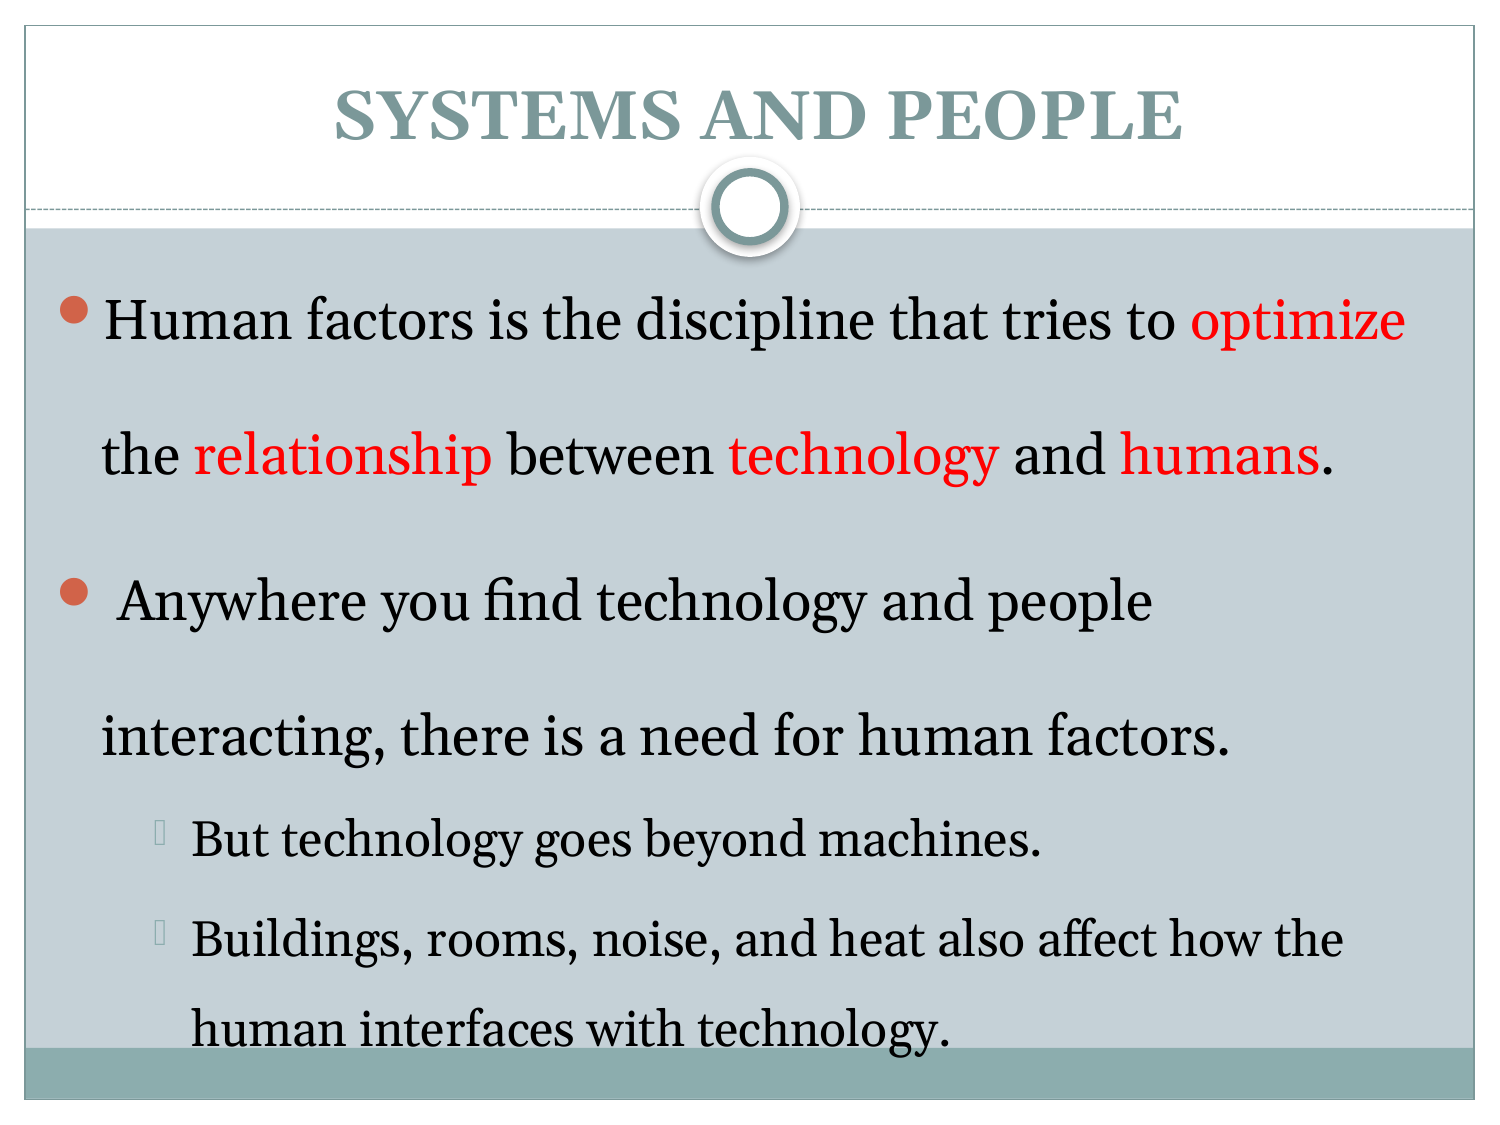

# SYSTEMS AND People
Human factors is the discipline that tries to optimize the relationship between technology and humans.
 Anywhere you find technology and people interacting, there is a need for human factors.
But technology goes beyond machines.
Buildings, rooms, noise, and heat also affect how the human interfaces with technology.